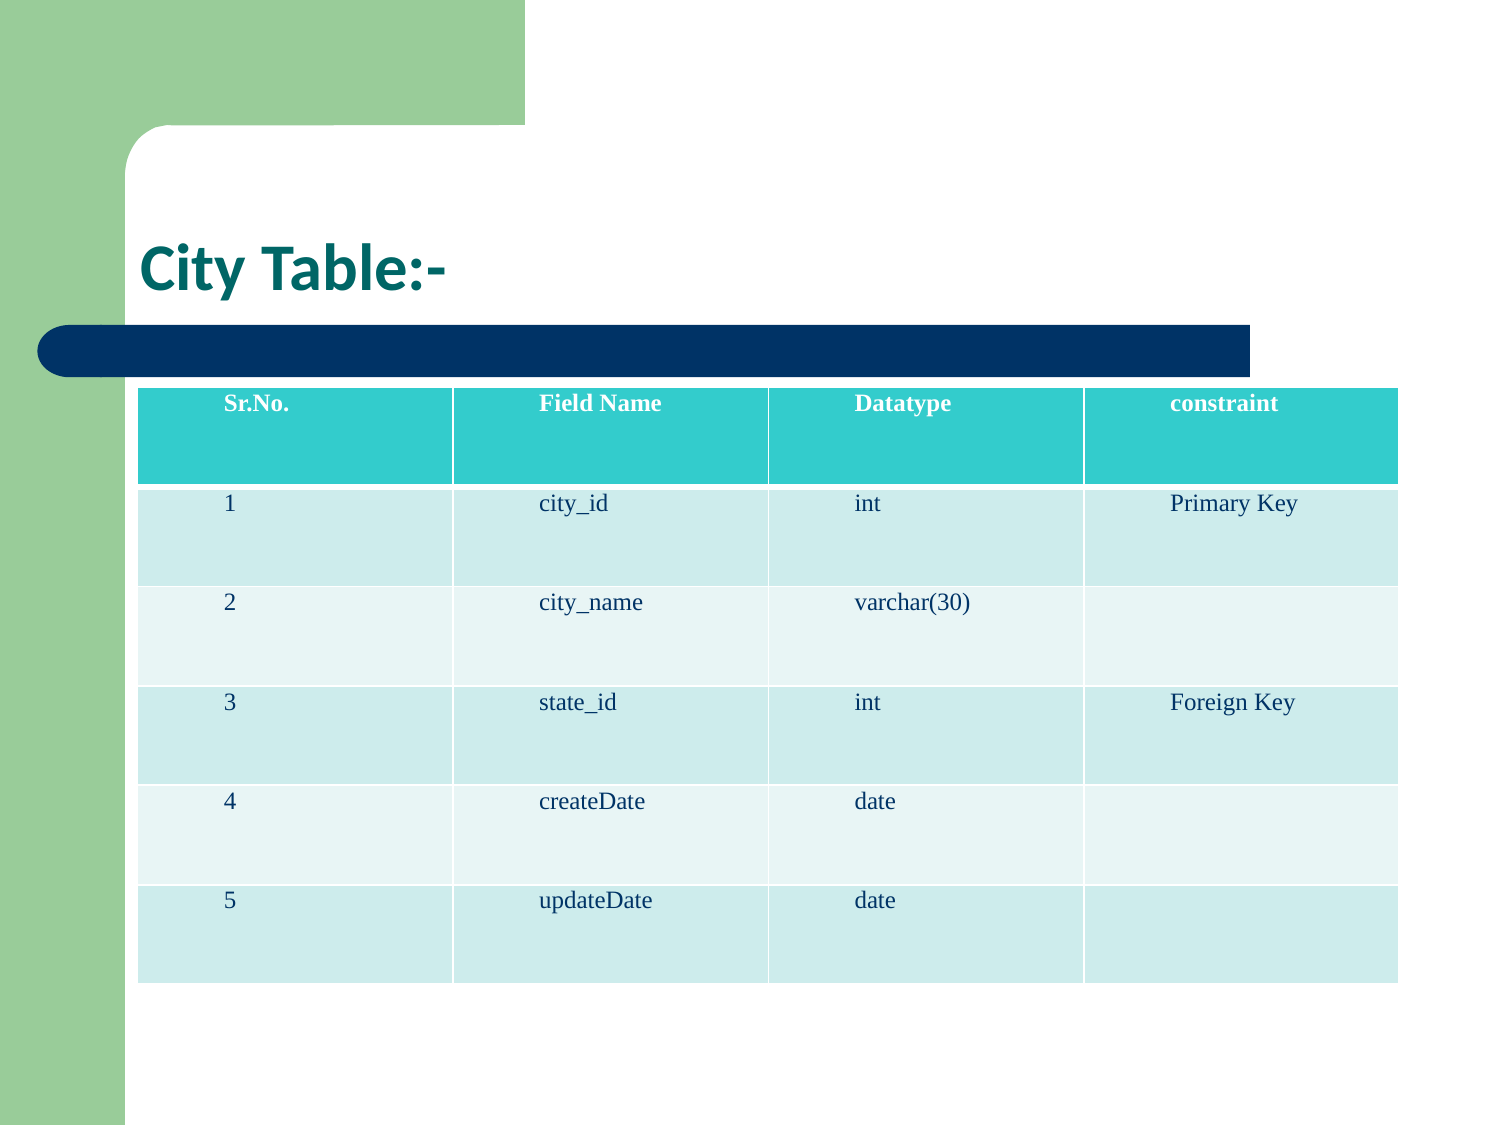

# City Table:-
| Sr.No. | Field Name | Datatype | constraint |
| --- | --- | --- | --- |
| 1 | city\_id | int | Primary Key |
| 2 | city\_name | varchar(30) |  |
| 3 | state\_id | int | Foreign Key |
| 4 | createDate | date |  |
| 5 | updateDate | date |  |